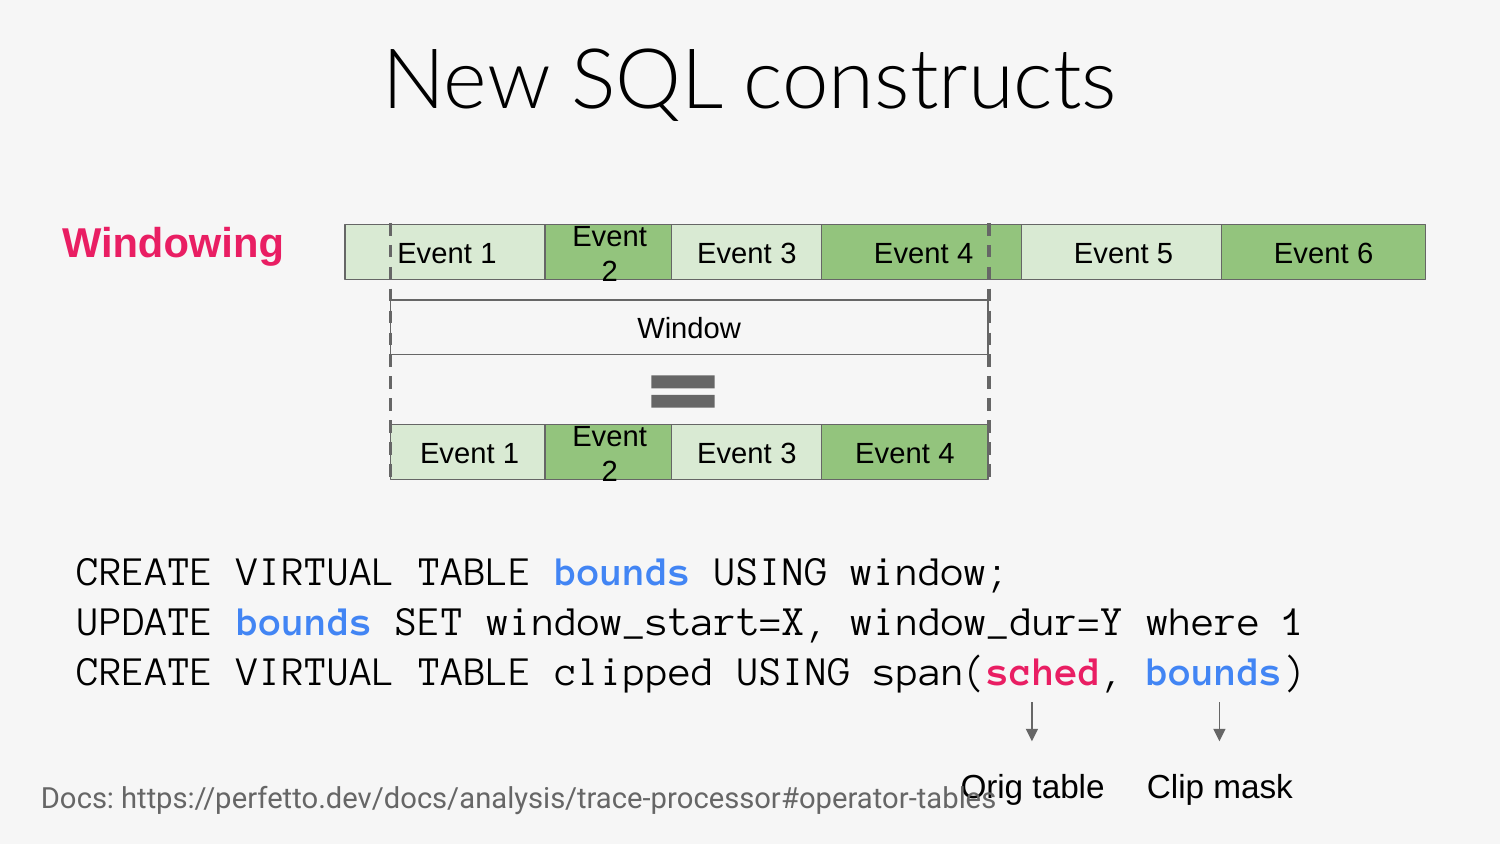

# New SQL constructs
Windowing
Event 1
Event 2
Event 3
Event 4
Event 5
Event 6
Window

Event 1
Event 2
Event 3
Event 4
CREATE VIRTUAL TABLE bounds USING window;
UPDATE bounds SET window_start=X, window_dur=Y where 1
CREATE VIRTUAL TABLE clipped USING span(sched, bounds)

Orig table
Clip mask
Docs: https://perfetto.dev/docs/analysis/trace-processor#operator-tables